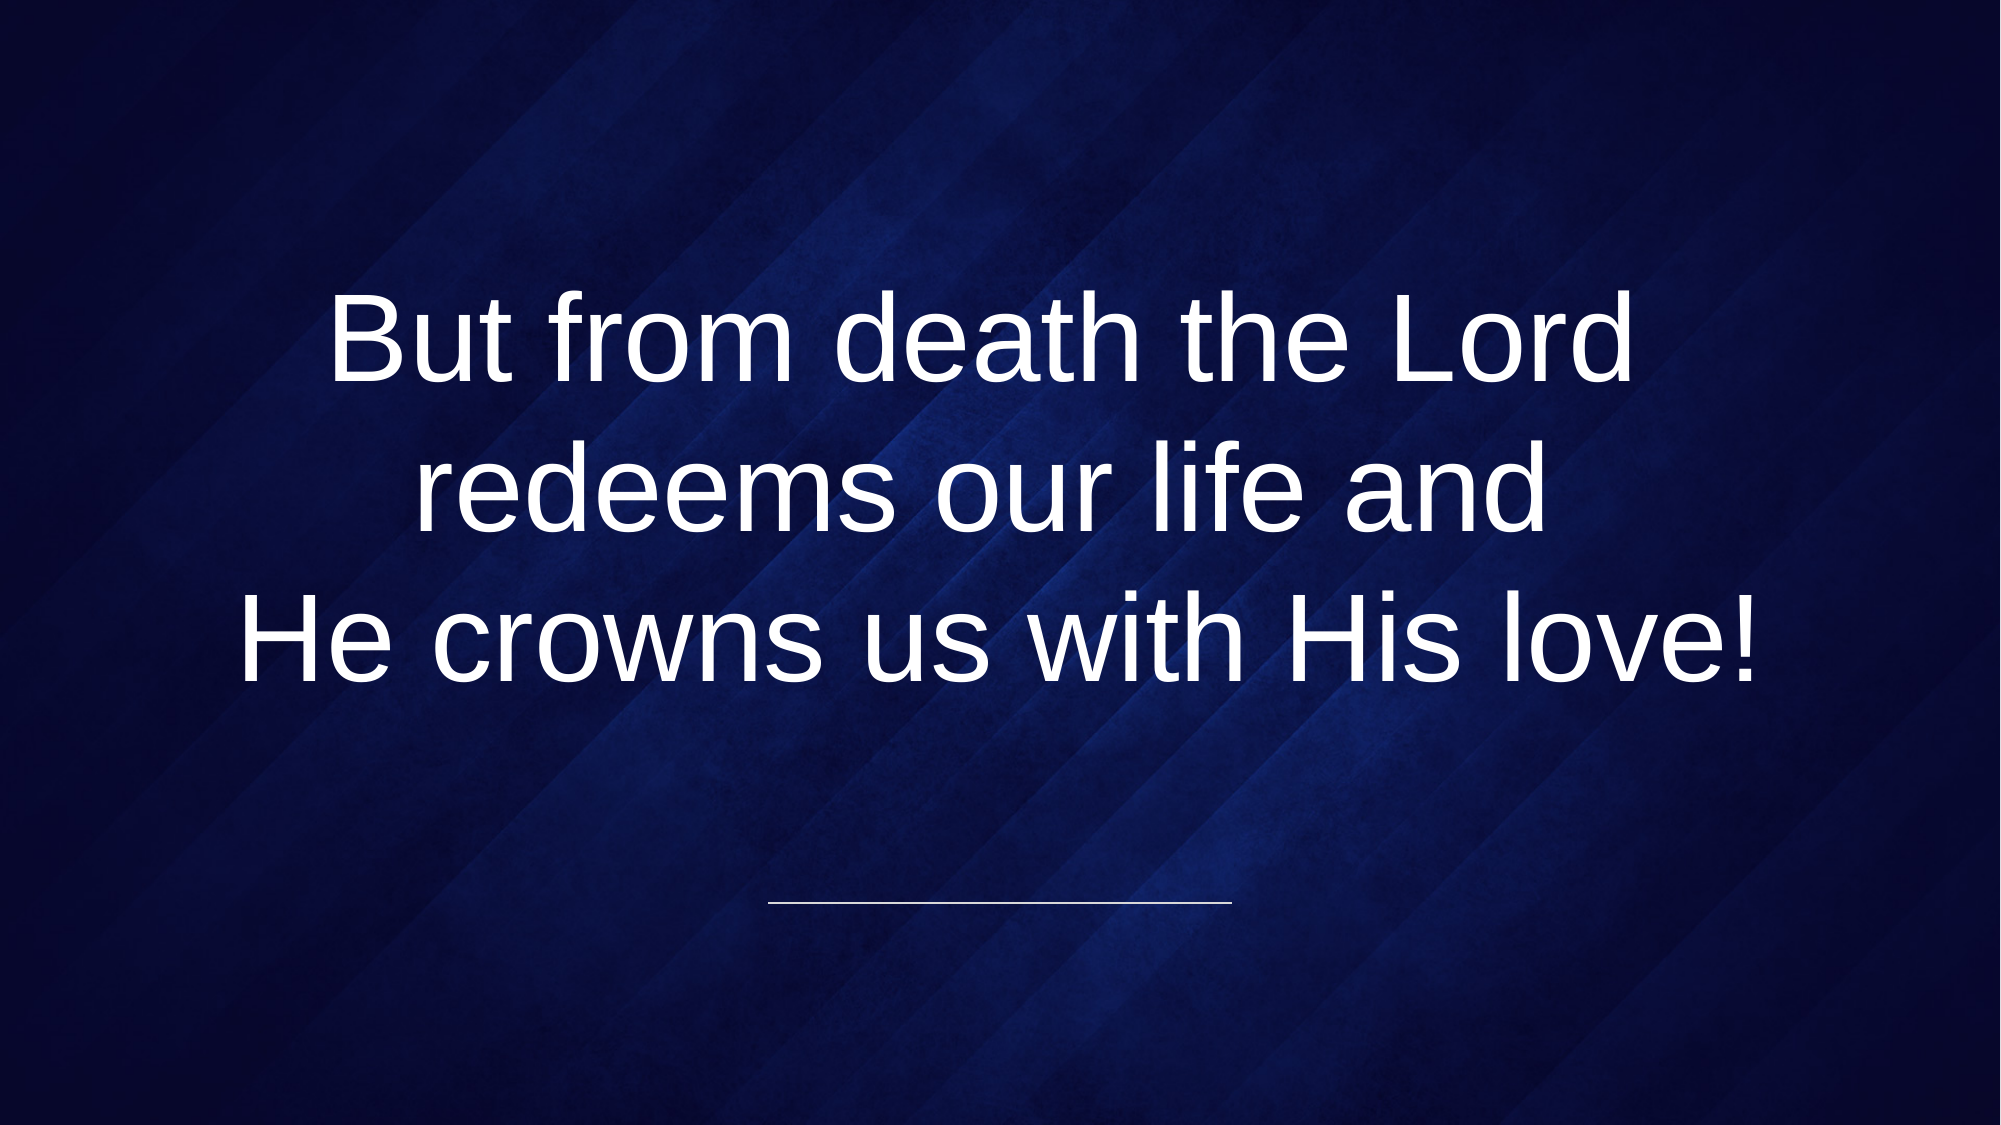

# But from death the Lord redeems our life and He crowns us with His love!